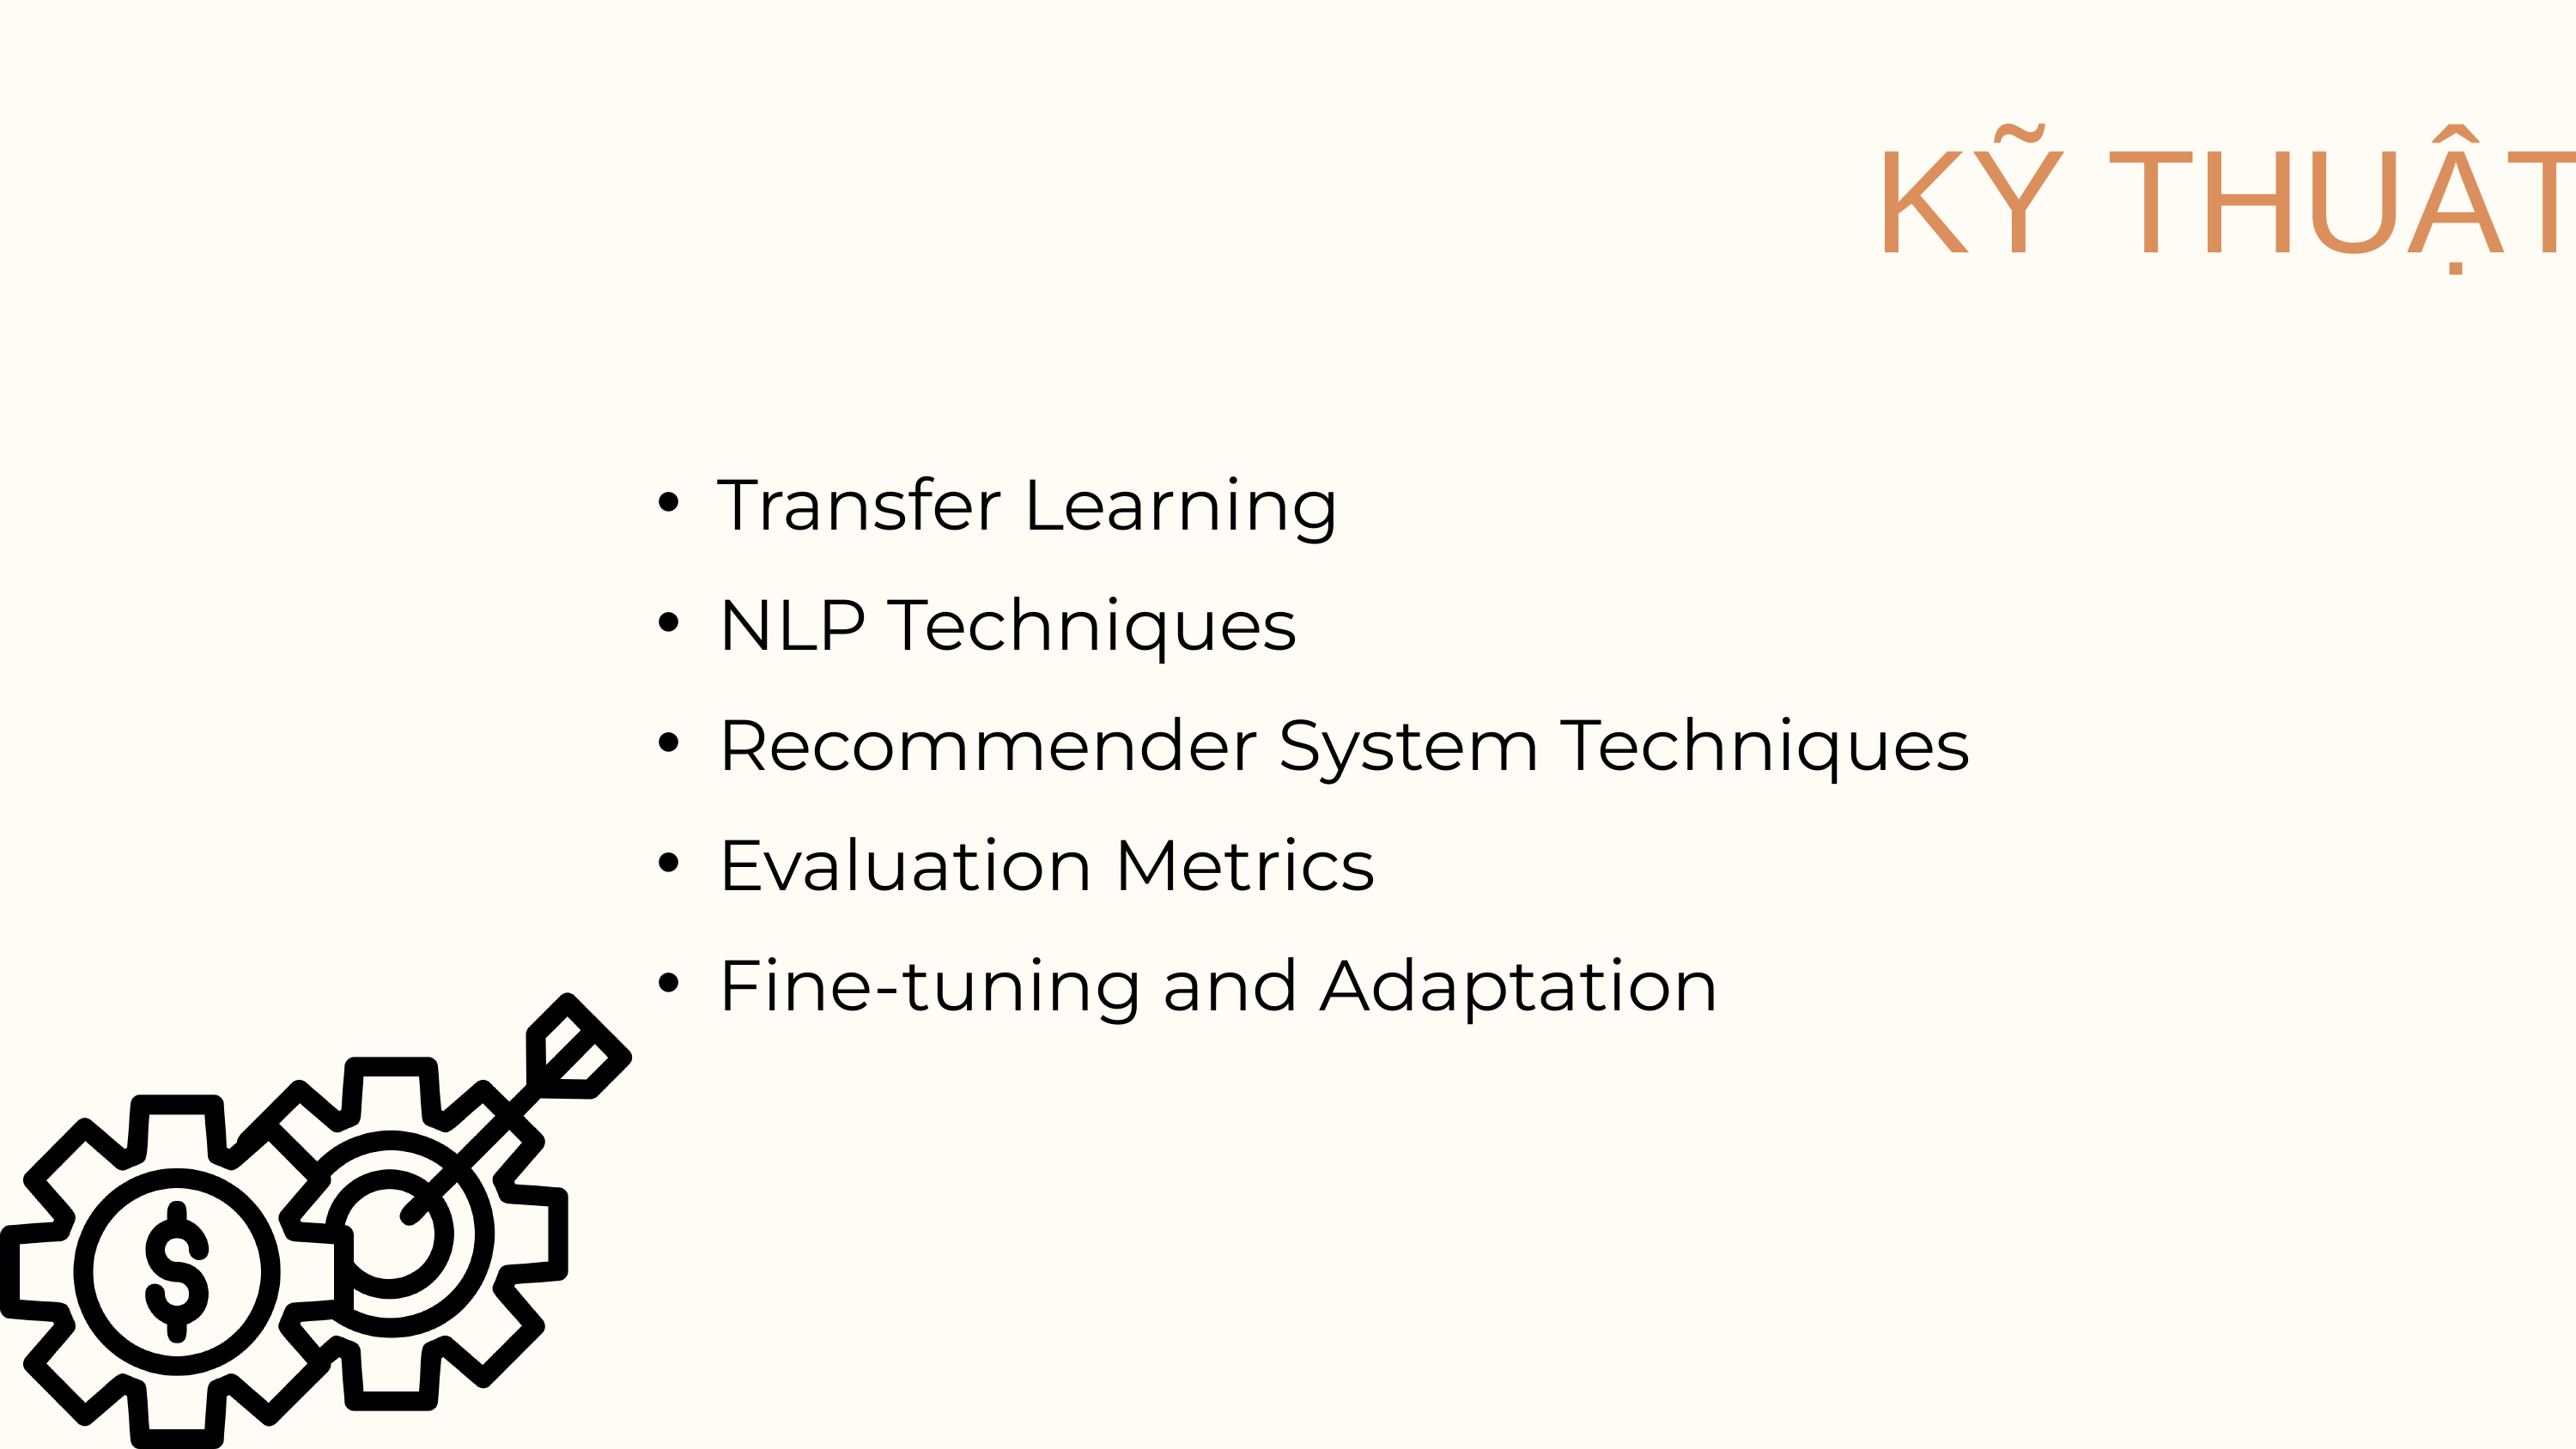

KỸ THUẬT
Transfer Learning
NLP Techniques
Recommender System Techniques
Evaluation Metrics
Fine-tuning and Adaptation